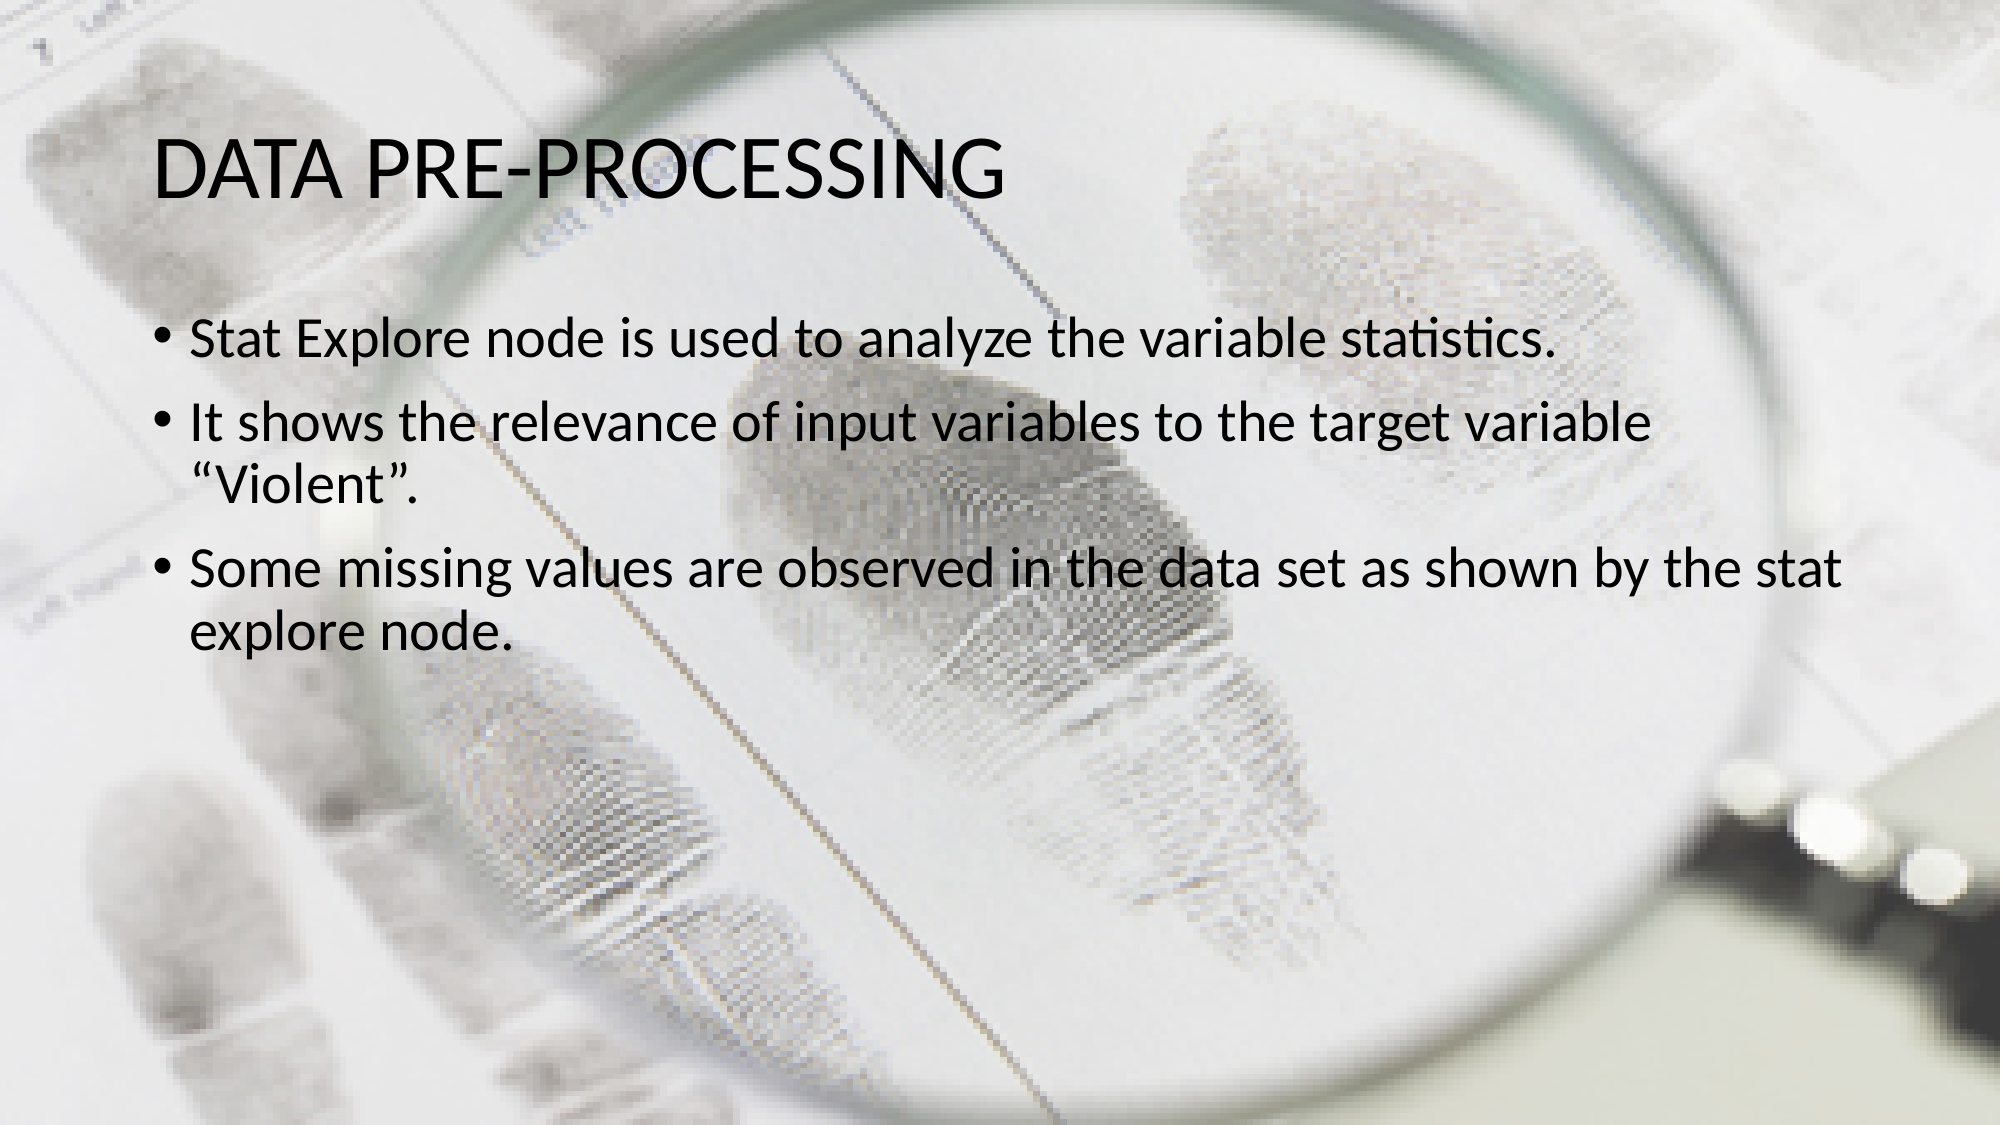

# DATA PRE-PROCESSING
Stat Explore node is used to analyze the variable statistics.
It shows the relevance of input variables to the target variable “Violent”.
Some missing values are observed in the data set as shown by the stat explore node.